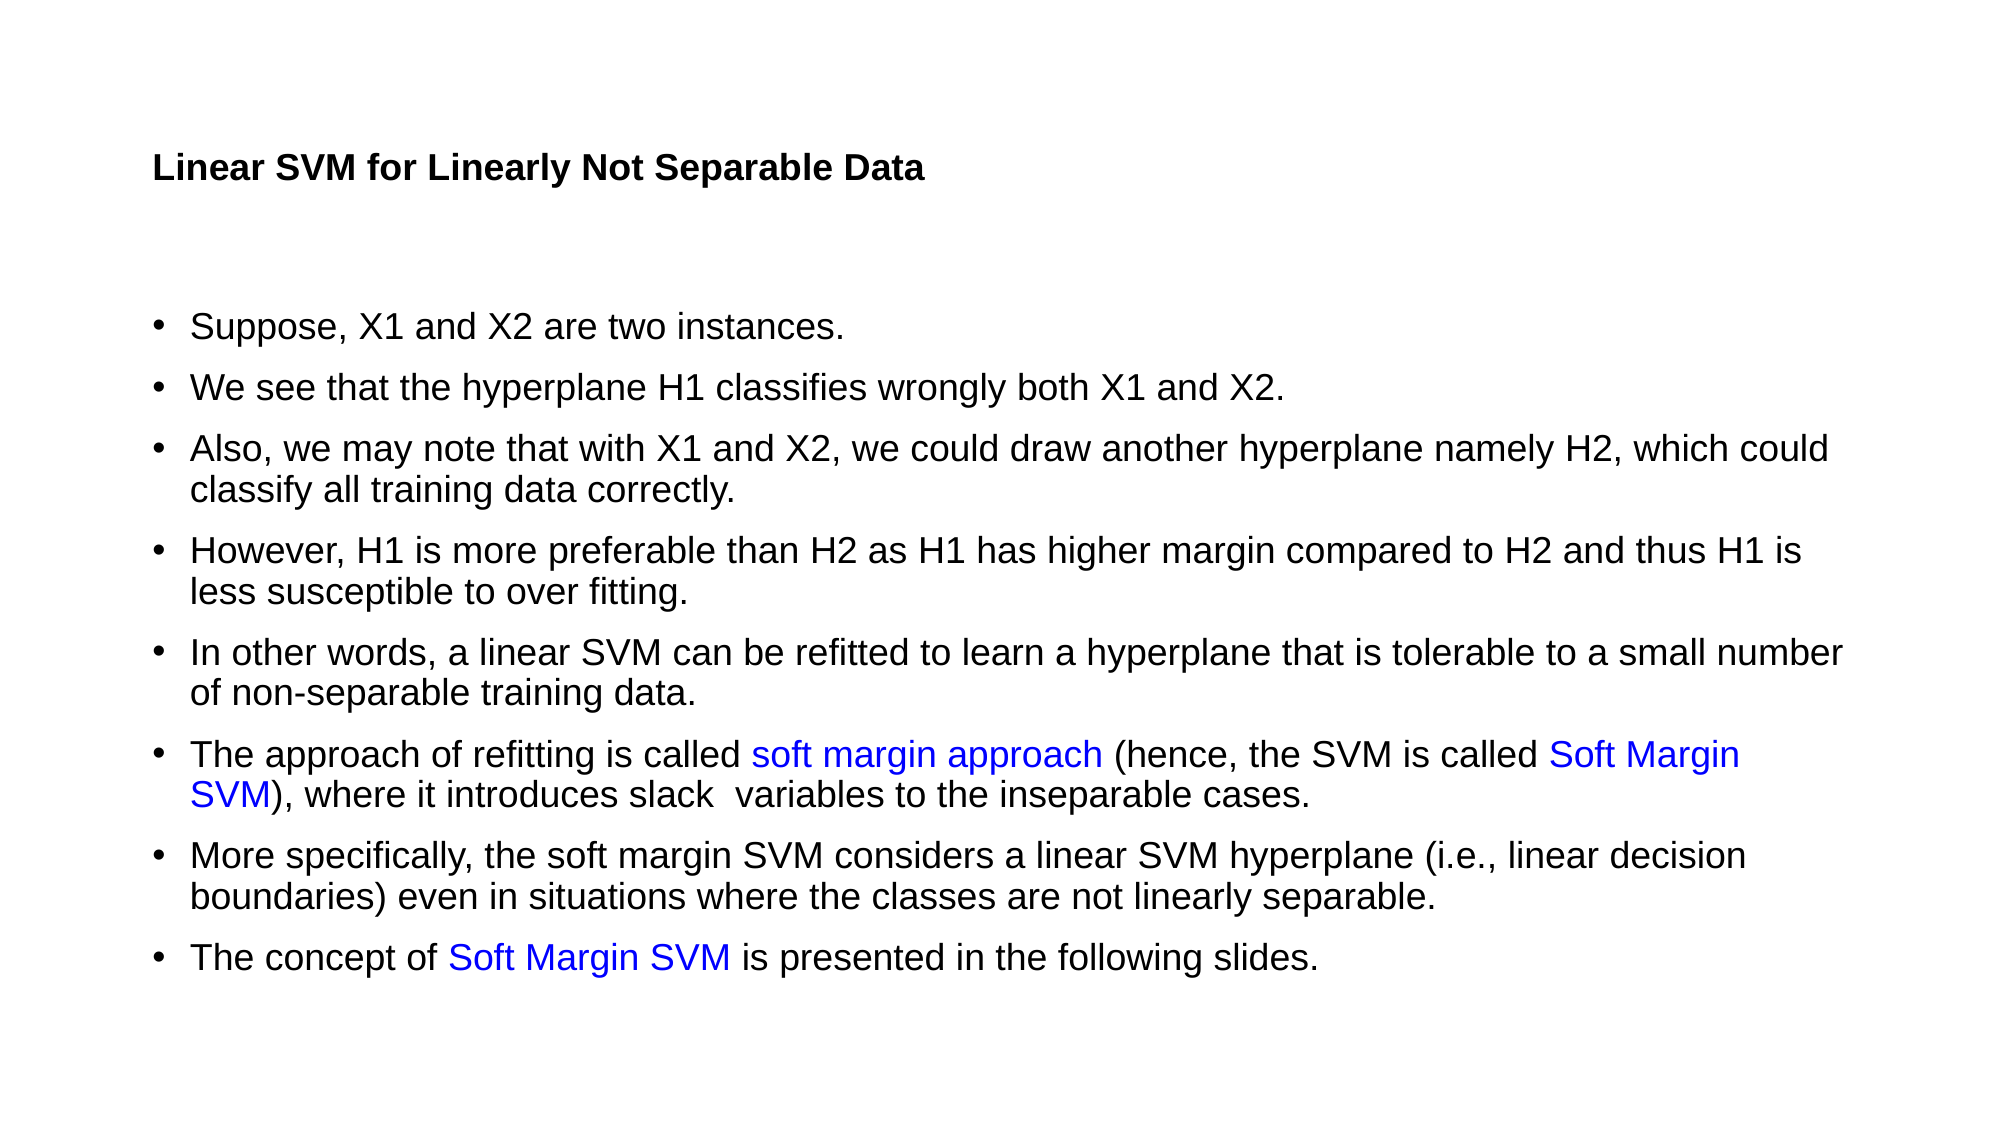

# Linear SVM for Linearly Not Separable Data
Suppose, X1 and X2 are two instances.
We see that the hyperplane H1 classifies wrongly both X1 and X2.
Also, we may note that with X1 and X2, we could draw another hyperplane namely H2, which could classify all training data correctly.
However, H1 is more preferable than H2 as H1 has higher margin compared to H2 and thus H1 is less susceptible to over fitting.
In other words, a linear SVM can be refitted to learn a hyperplane that is tolerable to a small number of non-separable training data.
The approach of refitting is called soft margin approach (hence, the SVM is called Soft Margin SVM), where it introduces slack  variables to the inseparable cases.
More specifically, the soft margin SVM considers a linear SVM hyperplane (i.e., linear decision boundaries) even in situations where the classes are not linearly separable.
The concept of Soft Margin SVM is presented in the following slides.